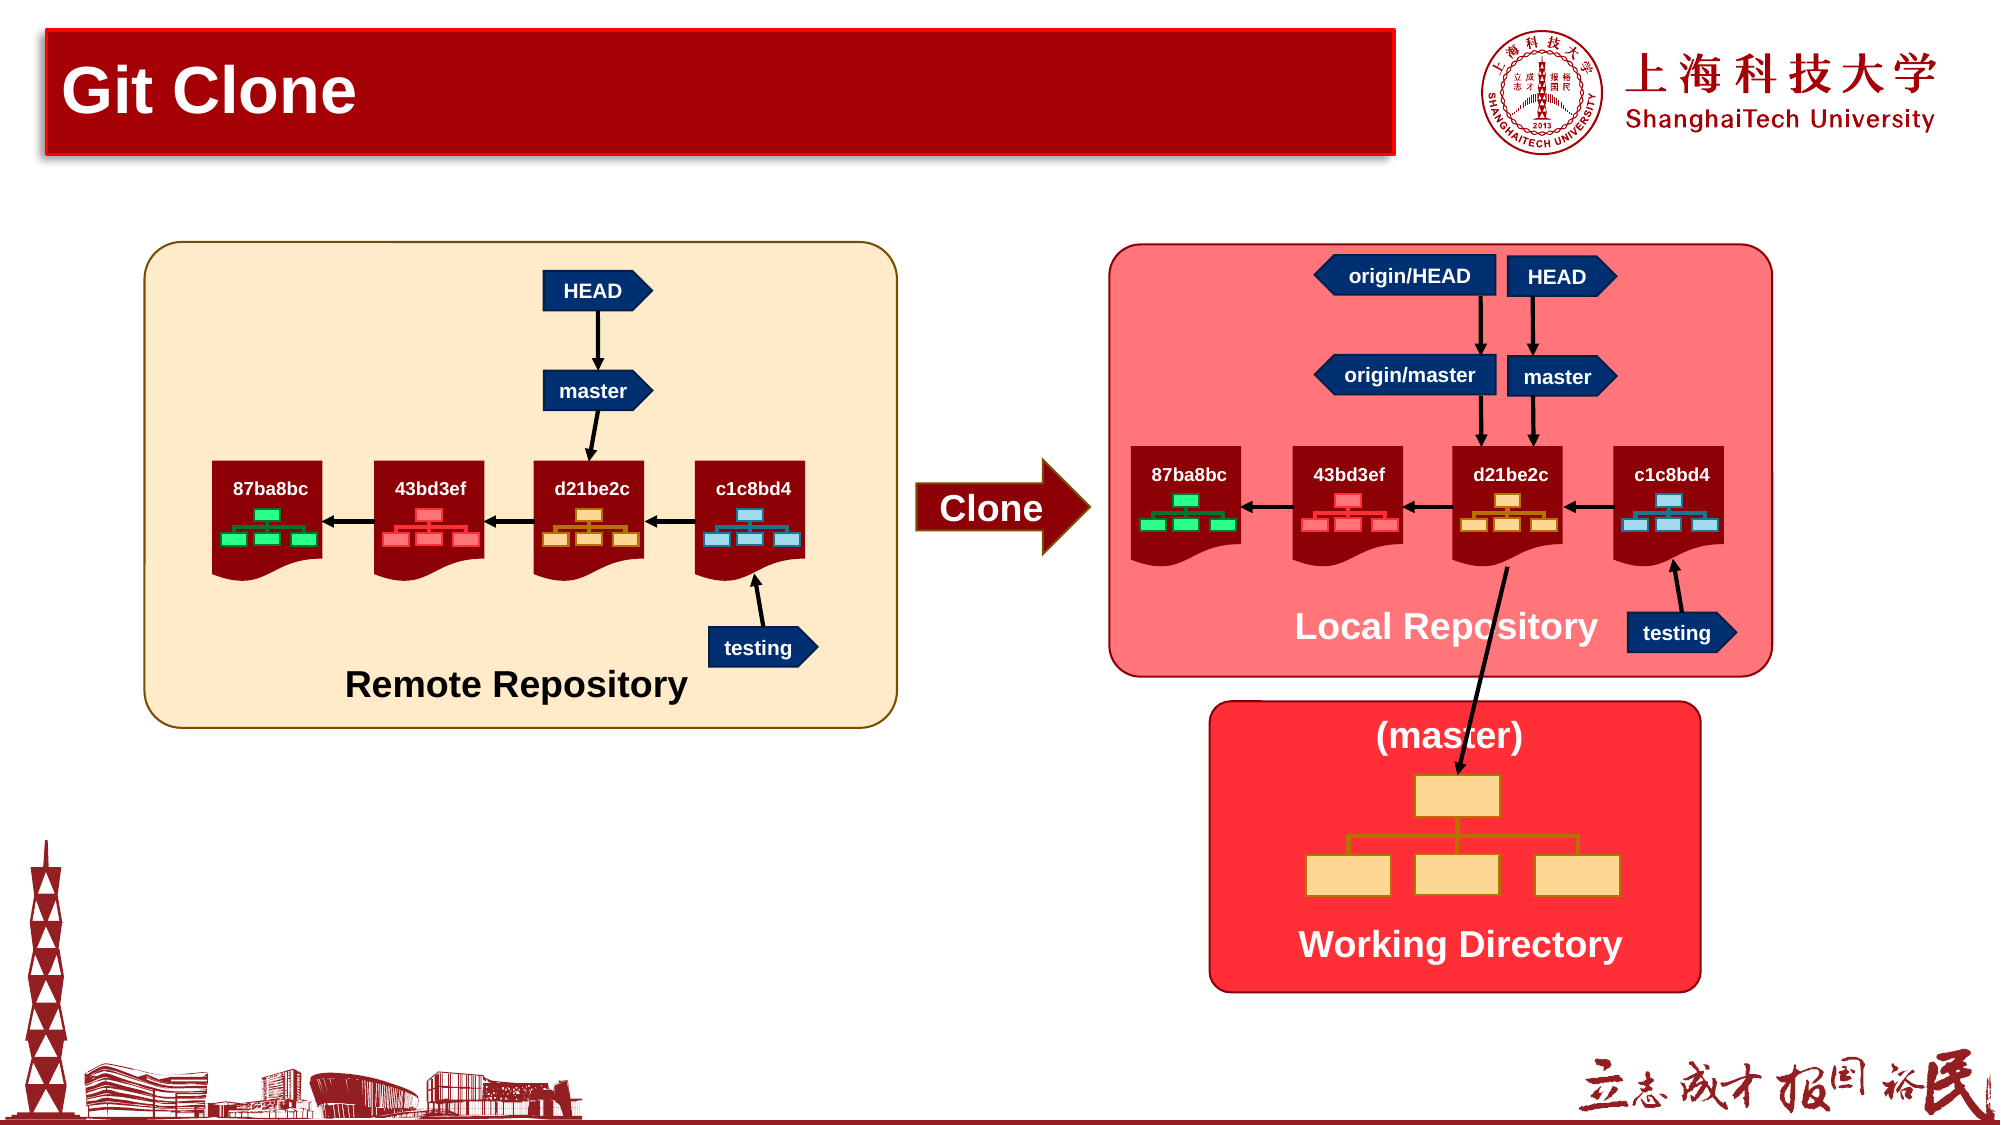

# Git Clone

origin/HEAD
HEAD
HEAD
origin/master
master
master

87ba8bc
43bd3ef
d21be2c
c1c8bd4
Clone

87ba8bc
43bd3ef
d21be2c
c1c8bd4

Local Repository
testing
testing
Remote Repository

(master)

Working Directory